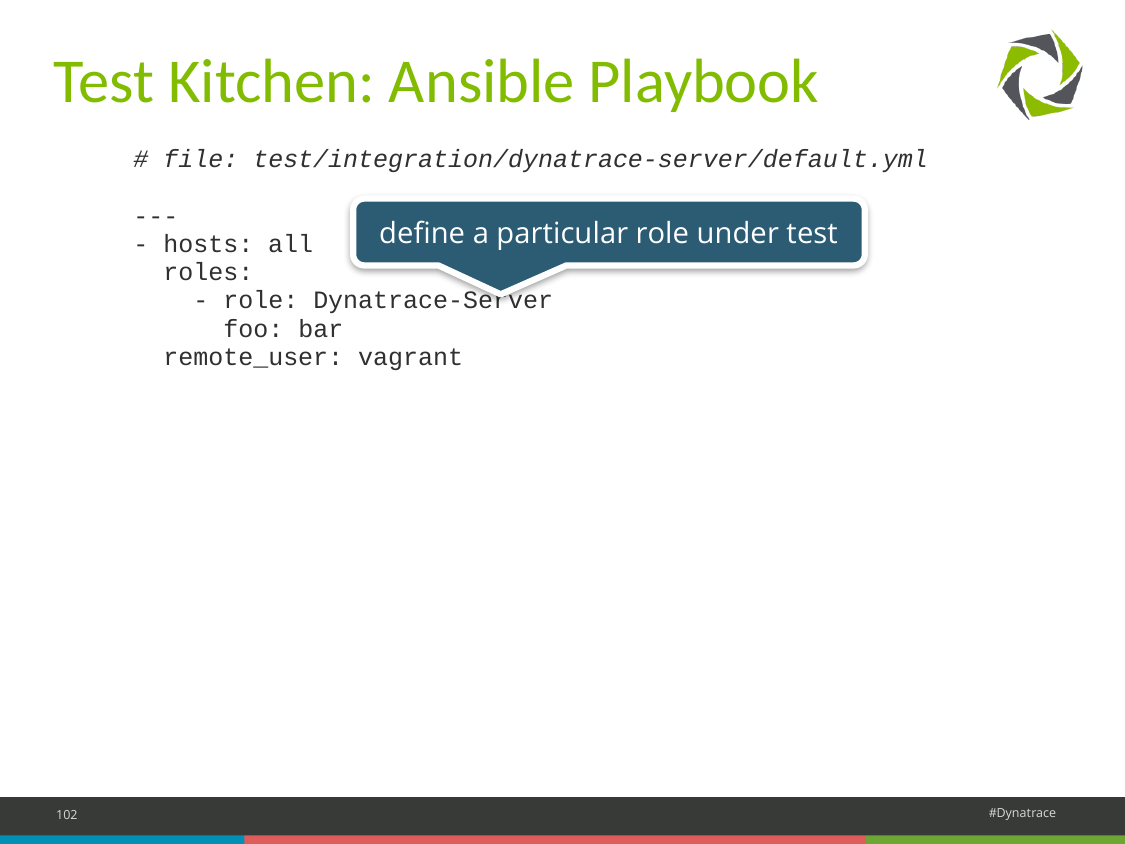

# Test Kitchen: Ansible Playbook
|  | # file: test/integration/dynatrace-server/default.yml --- - hosts: all roles: - role: Dynatrace-Server foo: bar remote\_user: vagrant |  |
| --- | --- | --- |
define a particular role under test